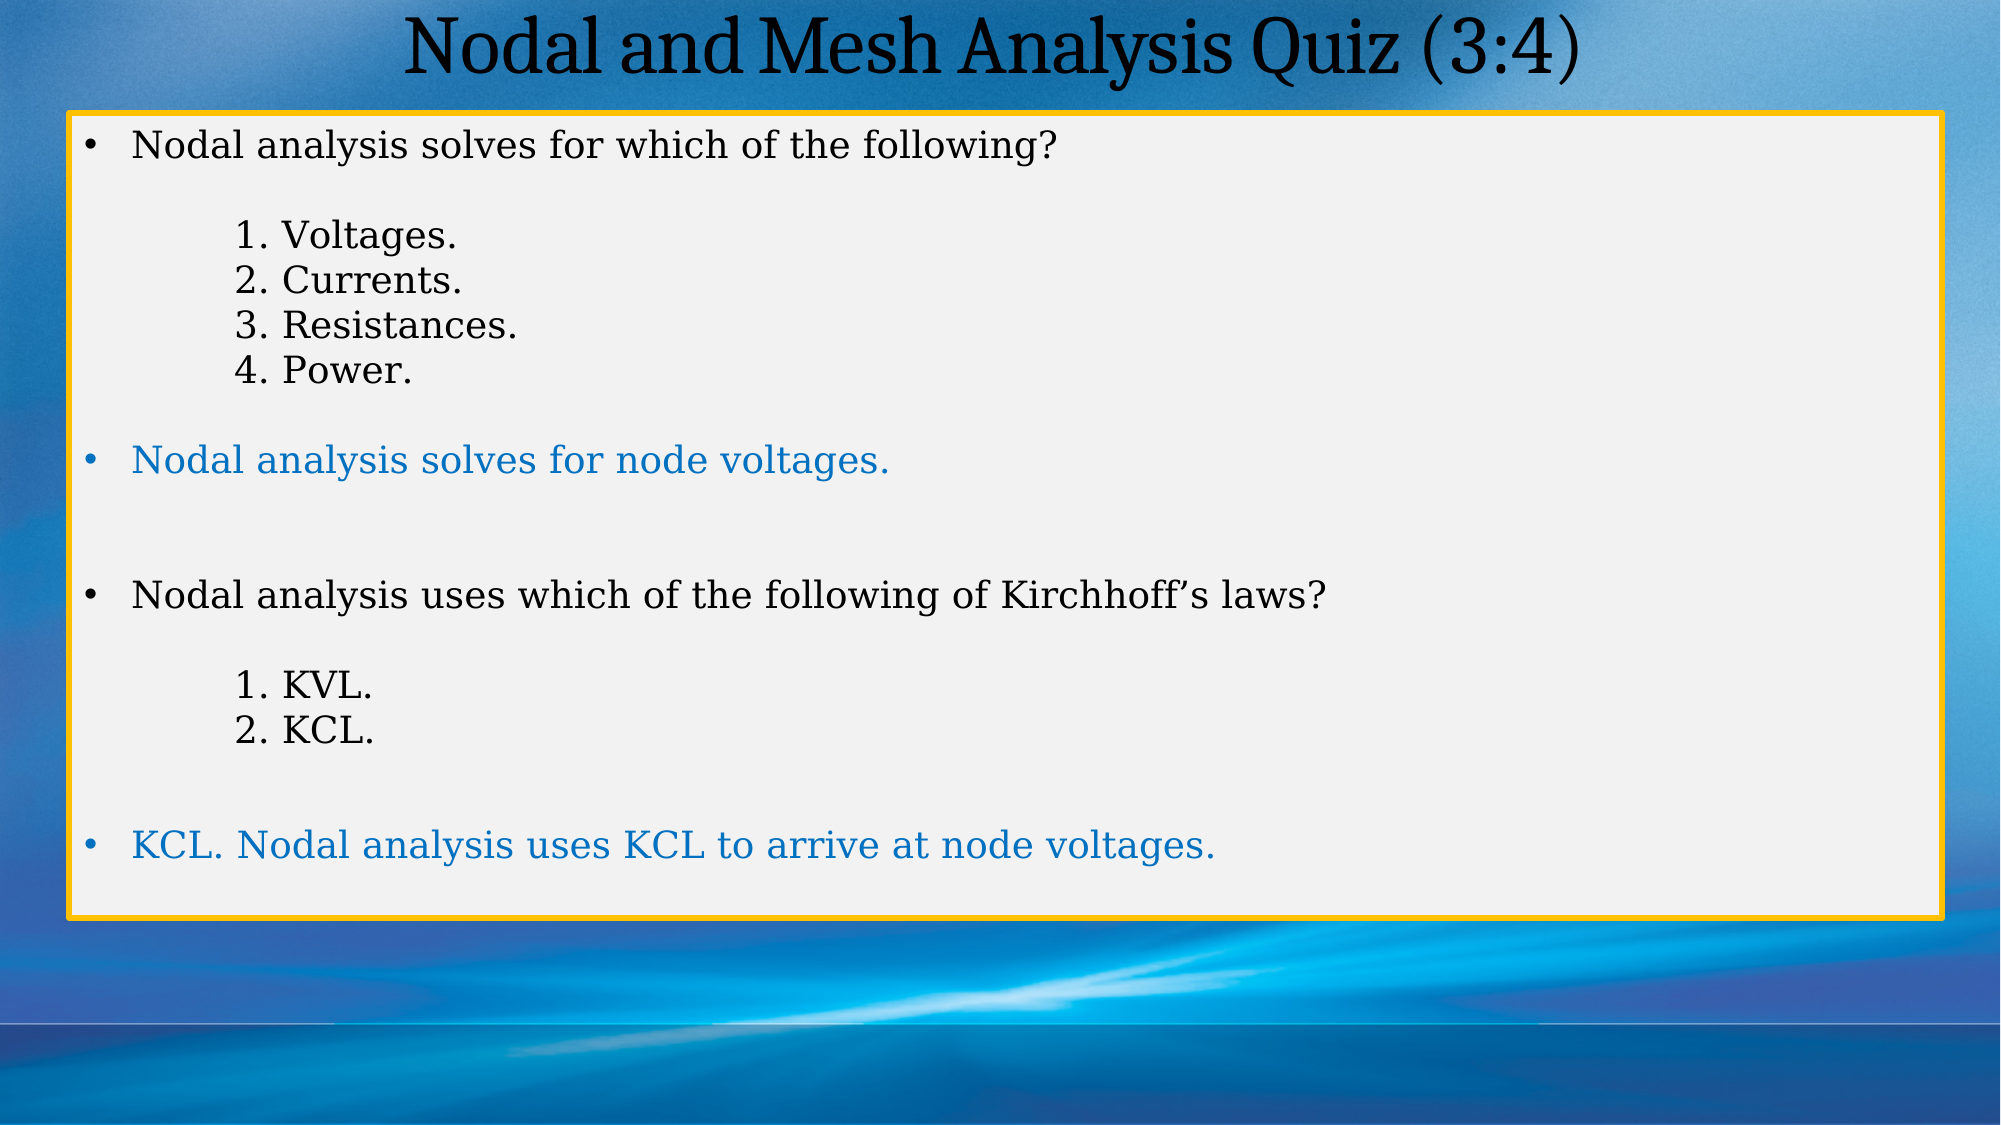

# Nodal and Mesh Analysis Quiz (3:4)
Nodal analysis solves for which of the following?

1. Voltages.
2. Currents.
3. Resistances.
4. Power.

Nodal analysis solves for node voltages.

Nodal analysis uses which of the following of Kirchhoff’s laws?

1. KVL.
2. KCL.

KCL. Nodal analysis uses KCL to arrive at node voltages.